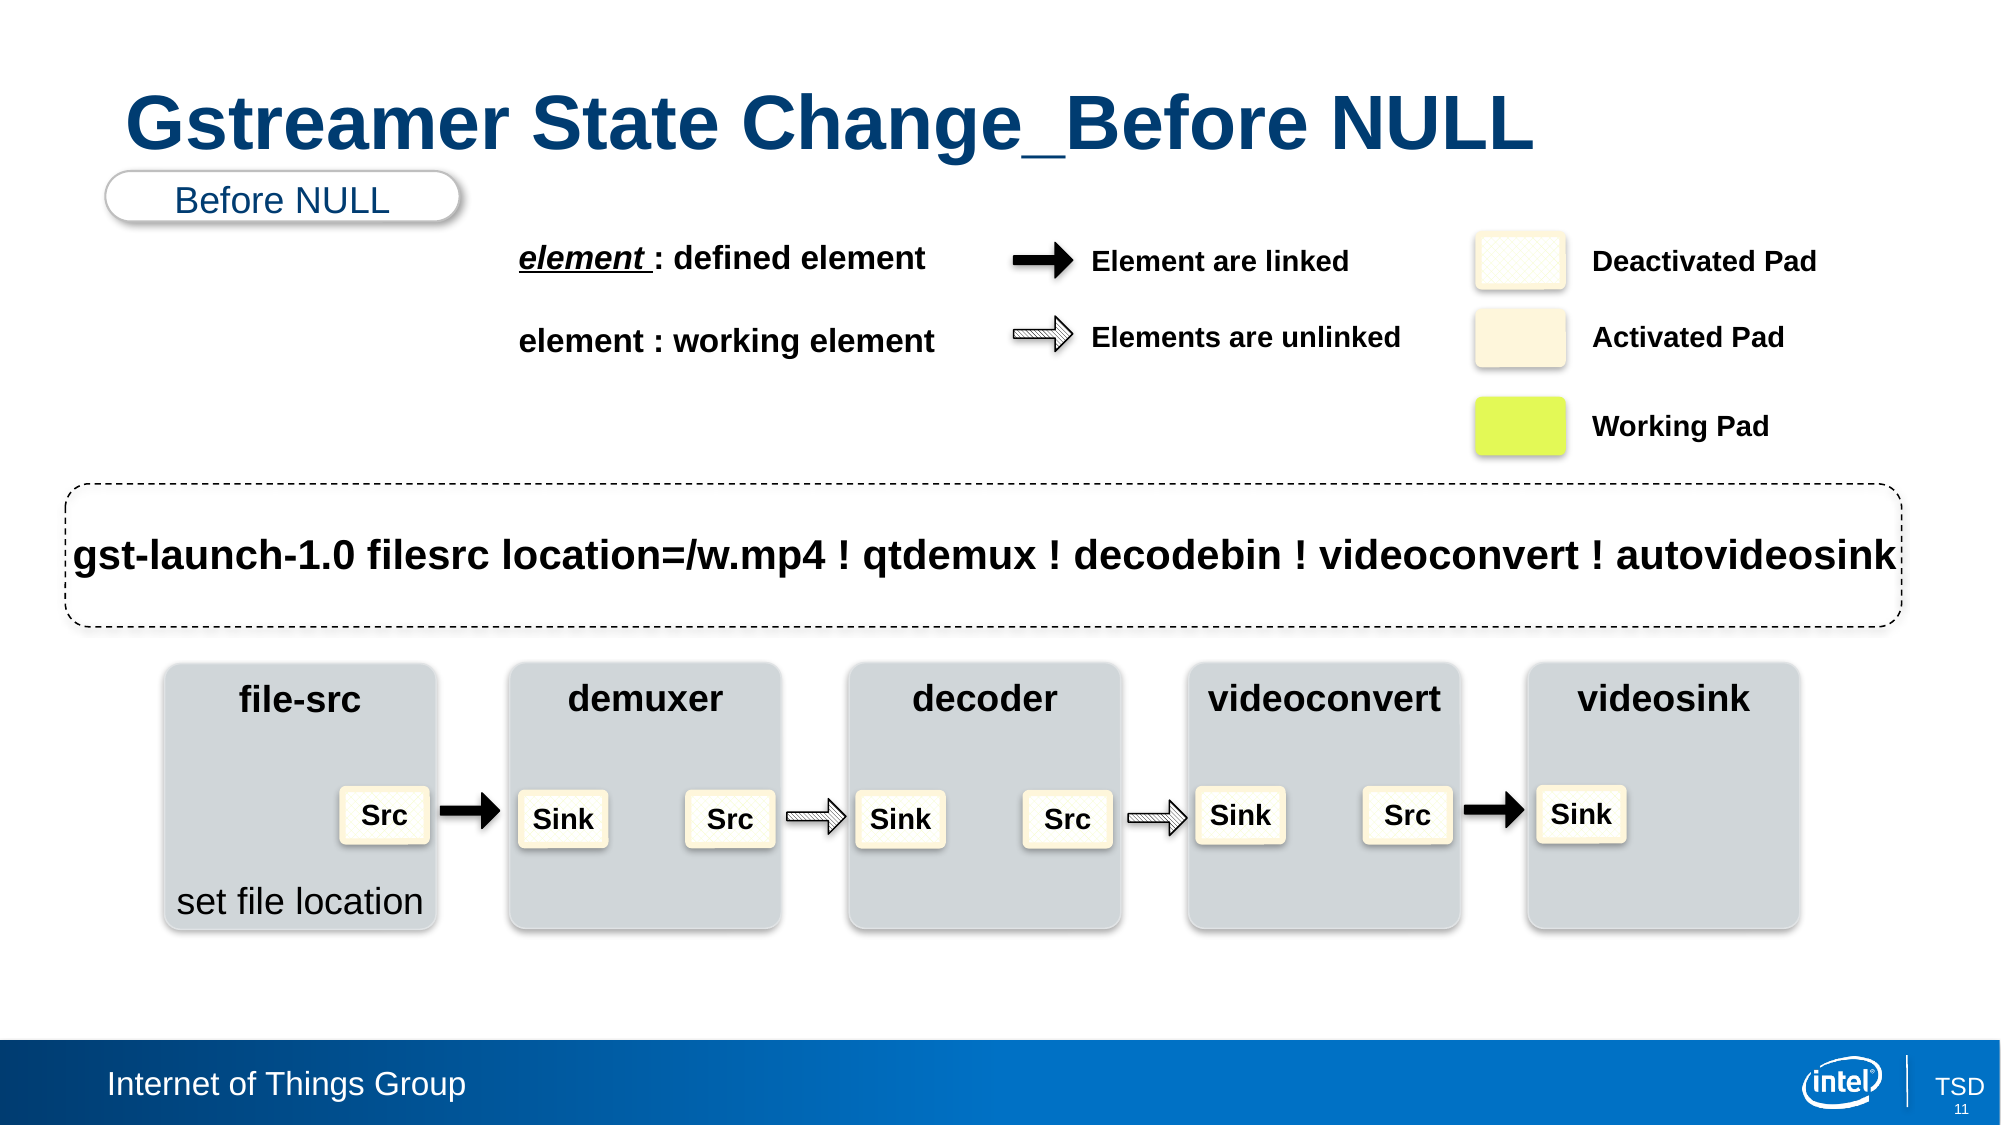

# Gstreamer State Change_Before NULL

Before NULL

element : defined element

Element are linked
Deactivated Pad

Elements are unlinked
Activated Pad
element : working element

Working Pad

gst-launch-1.0 filesrc location=/w.mp4 ! qtdemux ! decodebin ! videoconvert ! autovideosink

demuxer
decoder
videoconvert
videosink
file-src

Sink

Src

Sink

Src

Sink

Src

Sink

Src

set file location
11